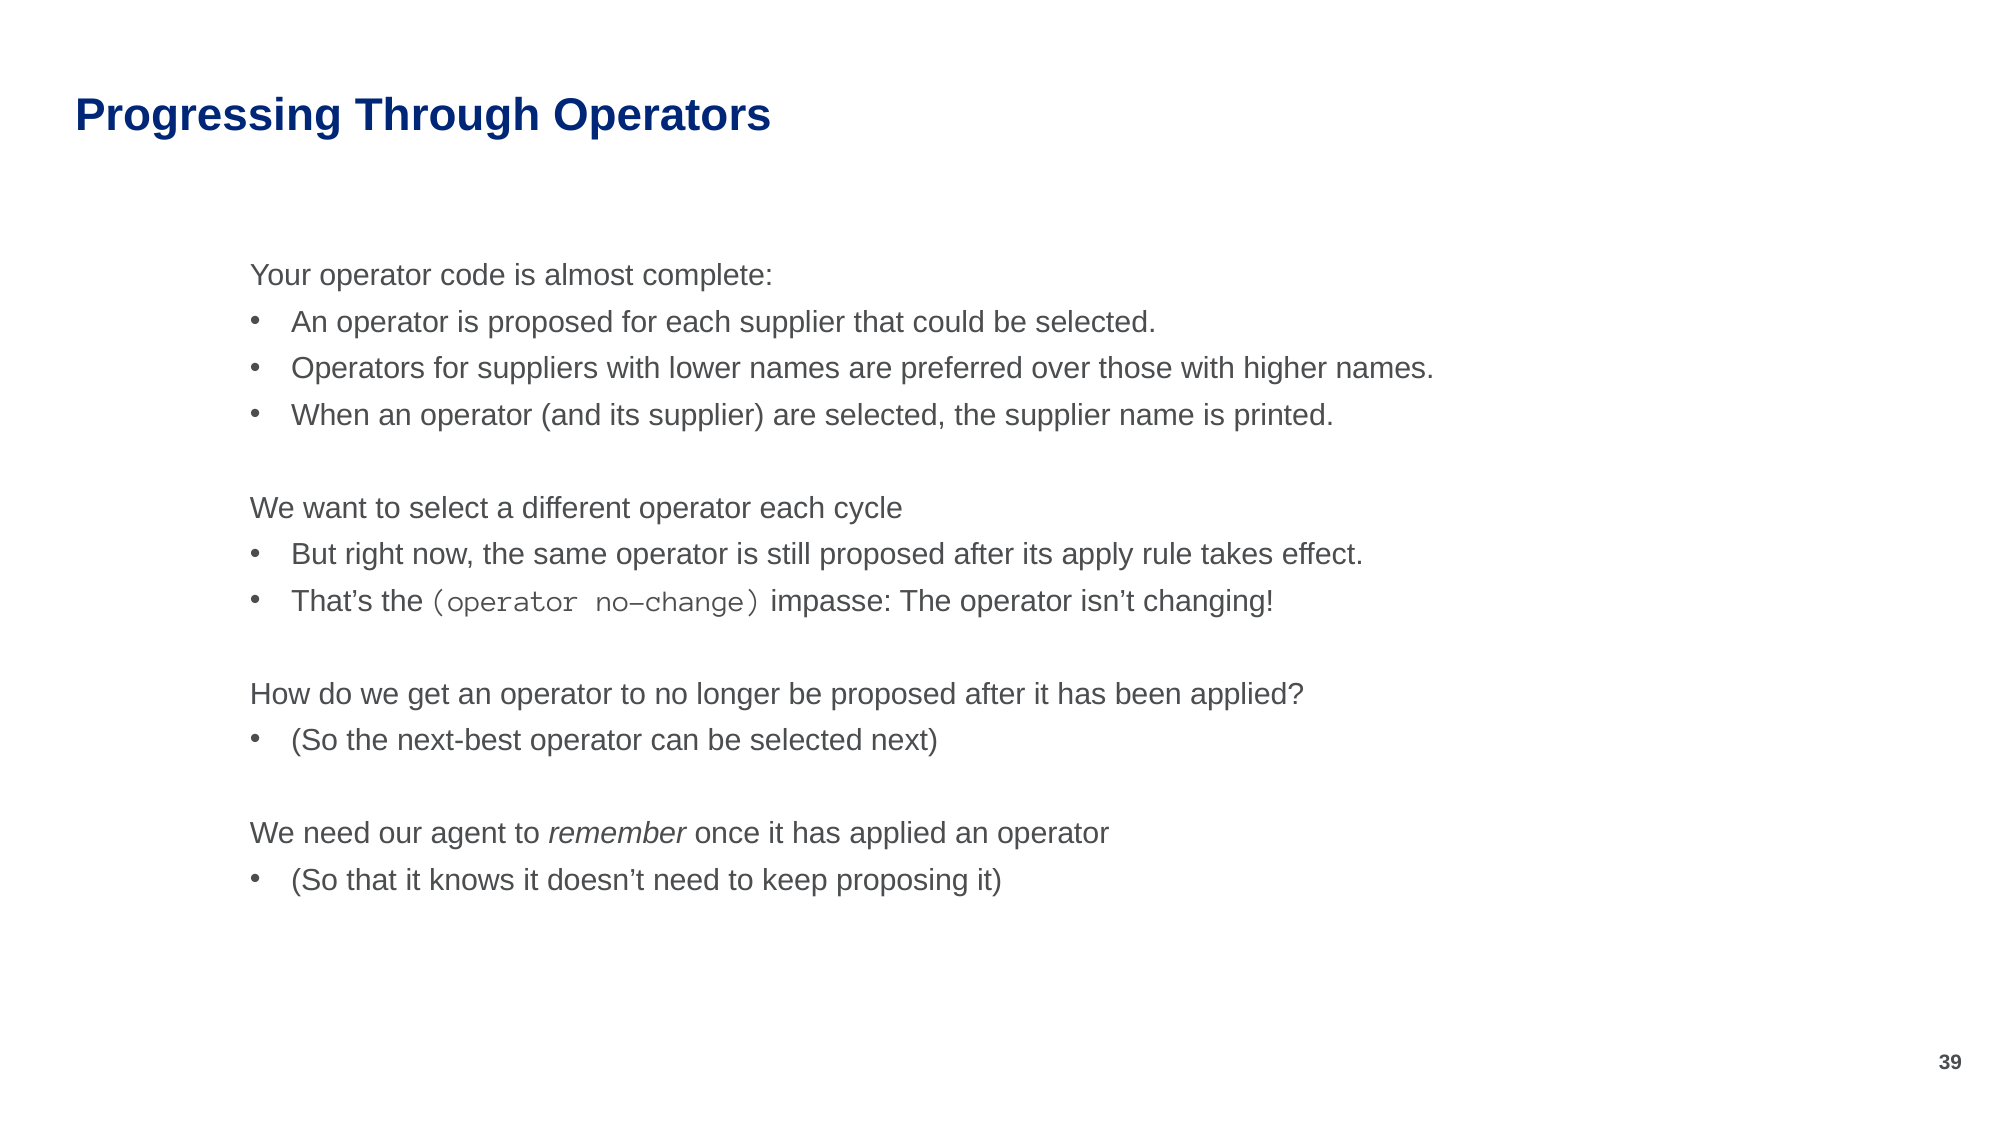

# Progressing Through Operators
Your operator code is almost complete:
An operator is proposed for each supplier that could be selected.
Operators for suppliers with lower names are preferred over those with higher names.
When an operator (and its supplier) are selected, the supplier name is printed.

We want to select a different operator each cycle
But right now, the same operator is still proposed after its apply rule takes effect.
That’s the (operator no-change) impasse: The operator isn’t changing!

How do we get an operator to no longer be proposed after it has been applied?
(So the next-best operator can be selected next)

We need our agent to remember once it has applied an operator
(So that it knows it doesn’t need to keep proposing it)